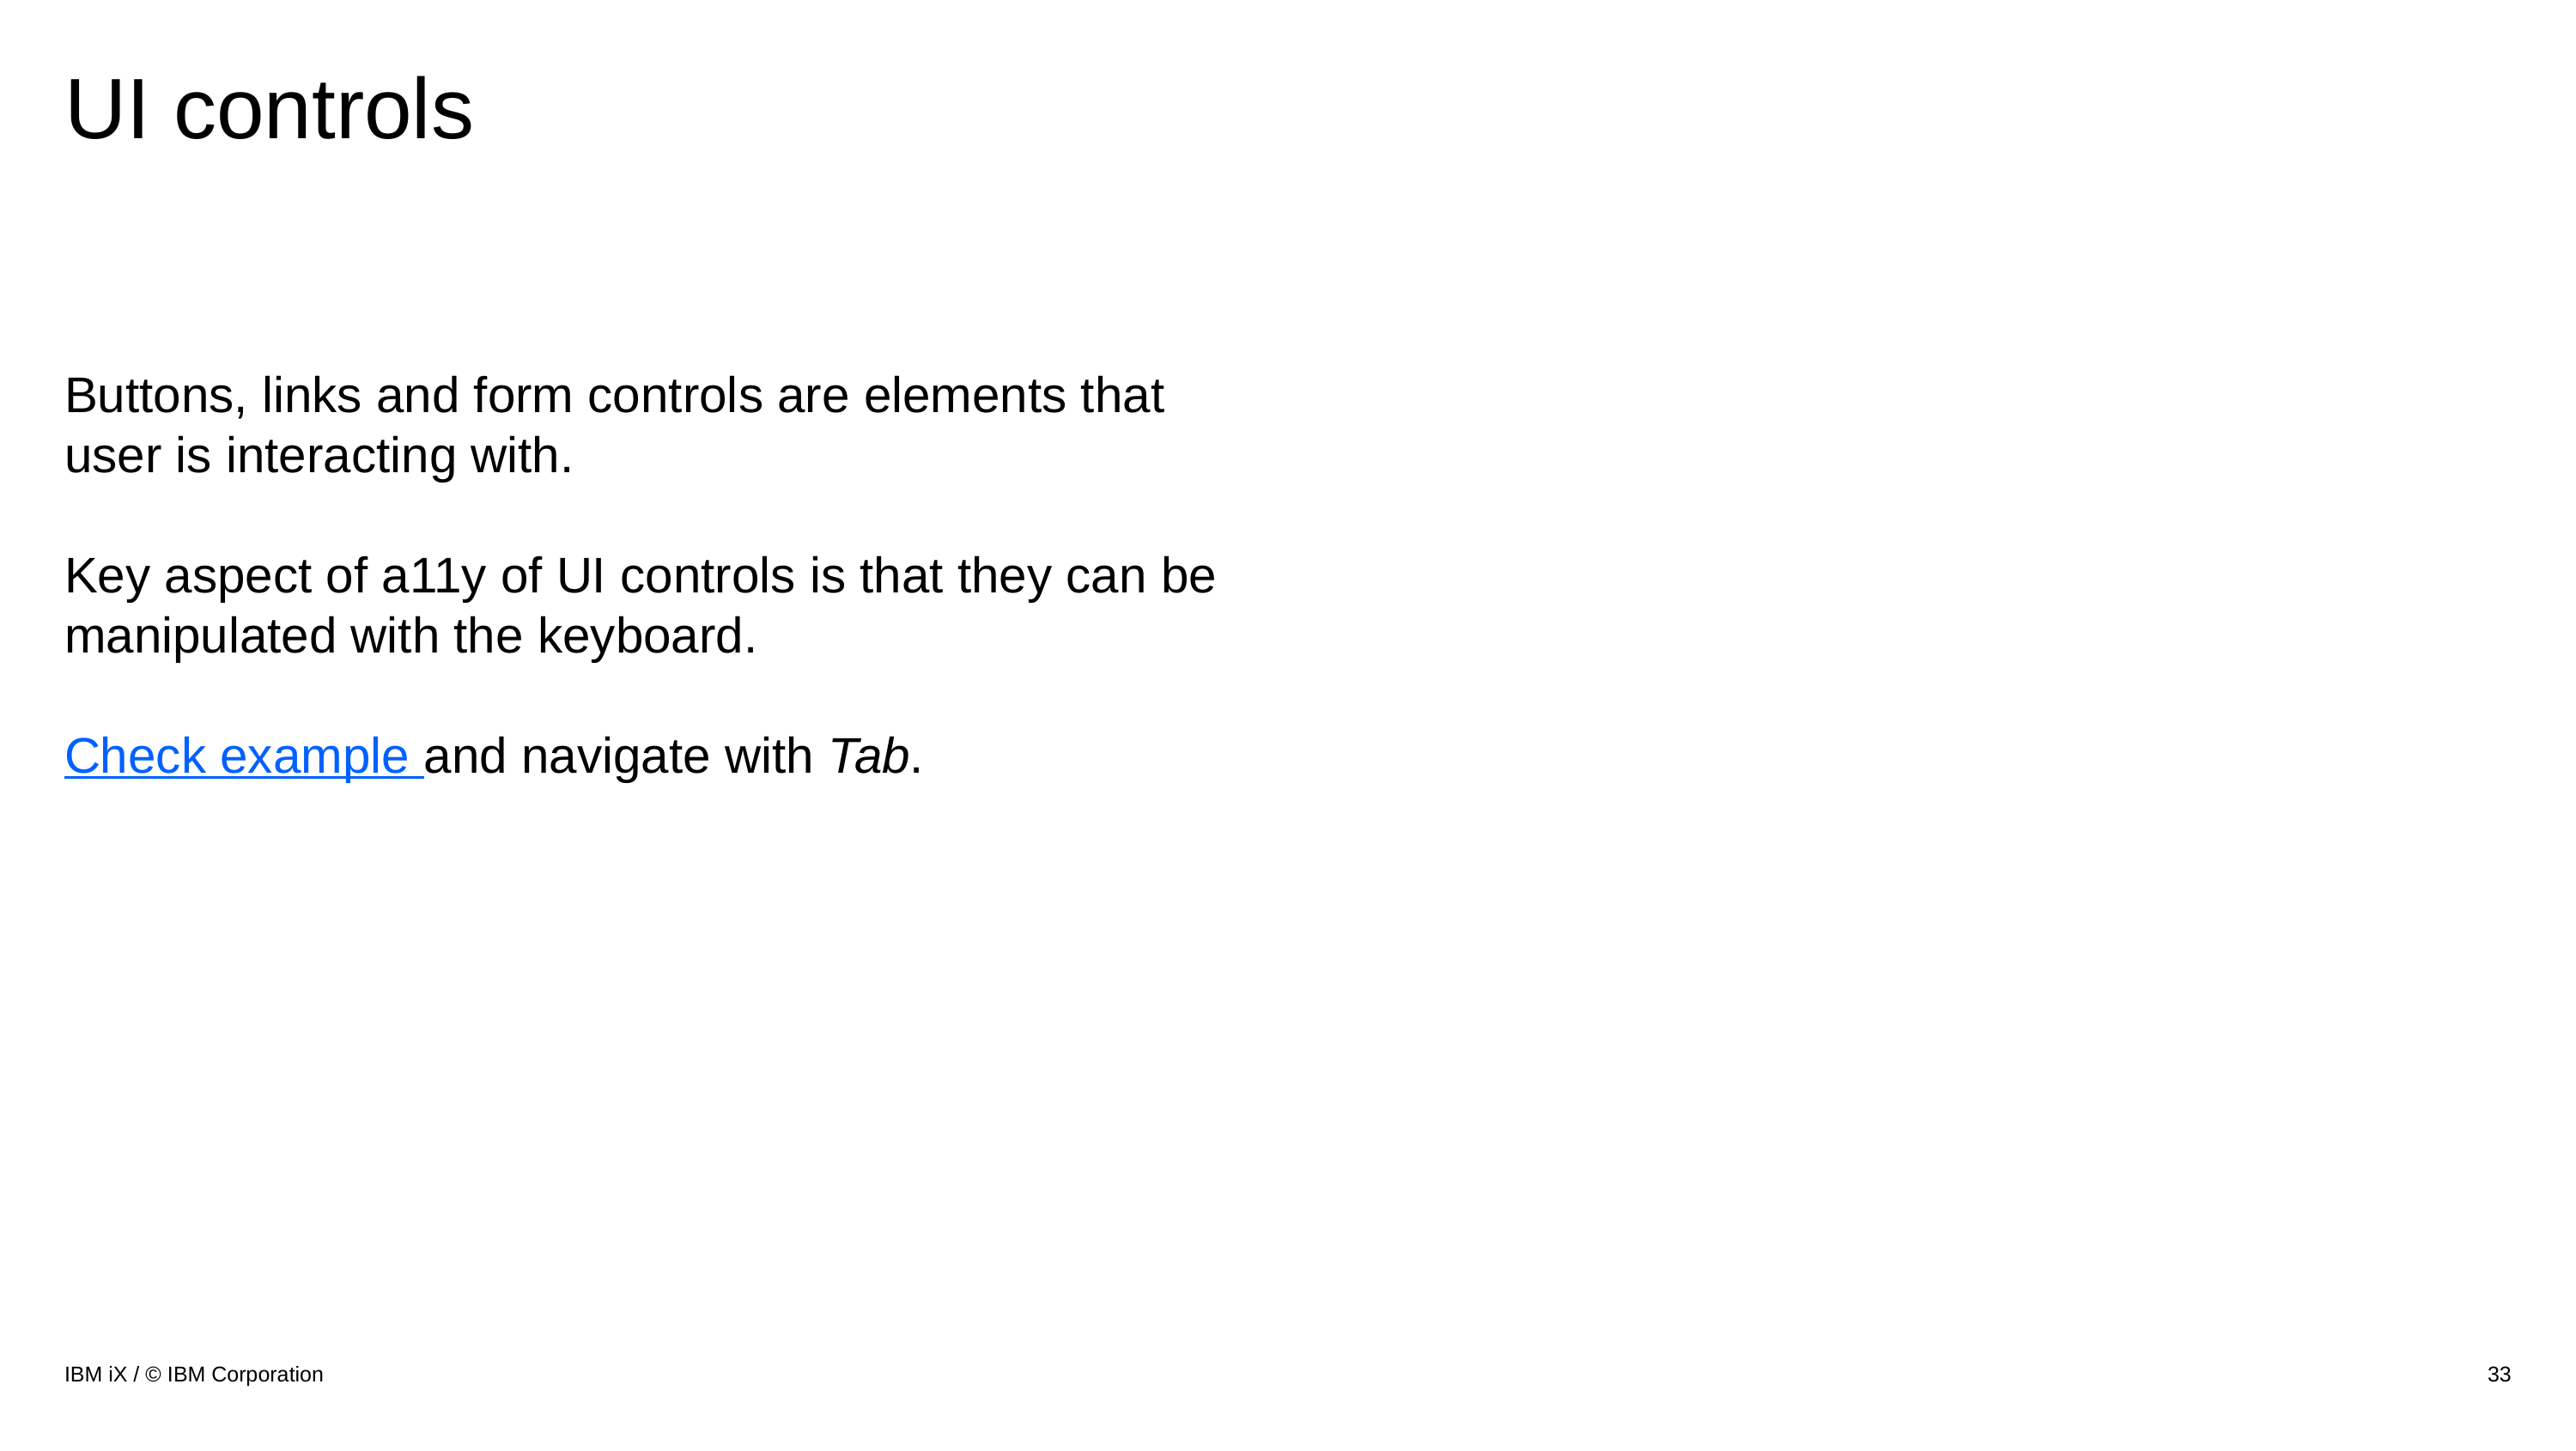

# UI controls
Buttons, links and form controls are elements that user is interacting with.

Key aspect of a11y of UI controls is that they can be manipulated with the keyboard.

Check example and navigate with Tab.

IBM iX / © IBM Corporation
33